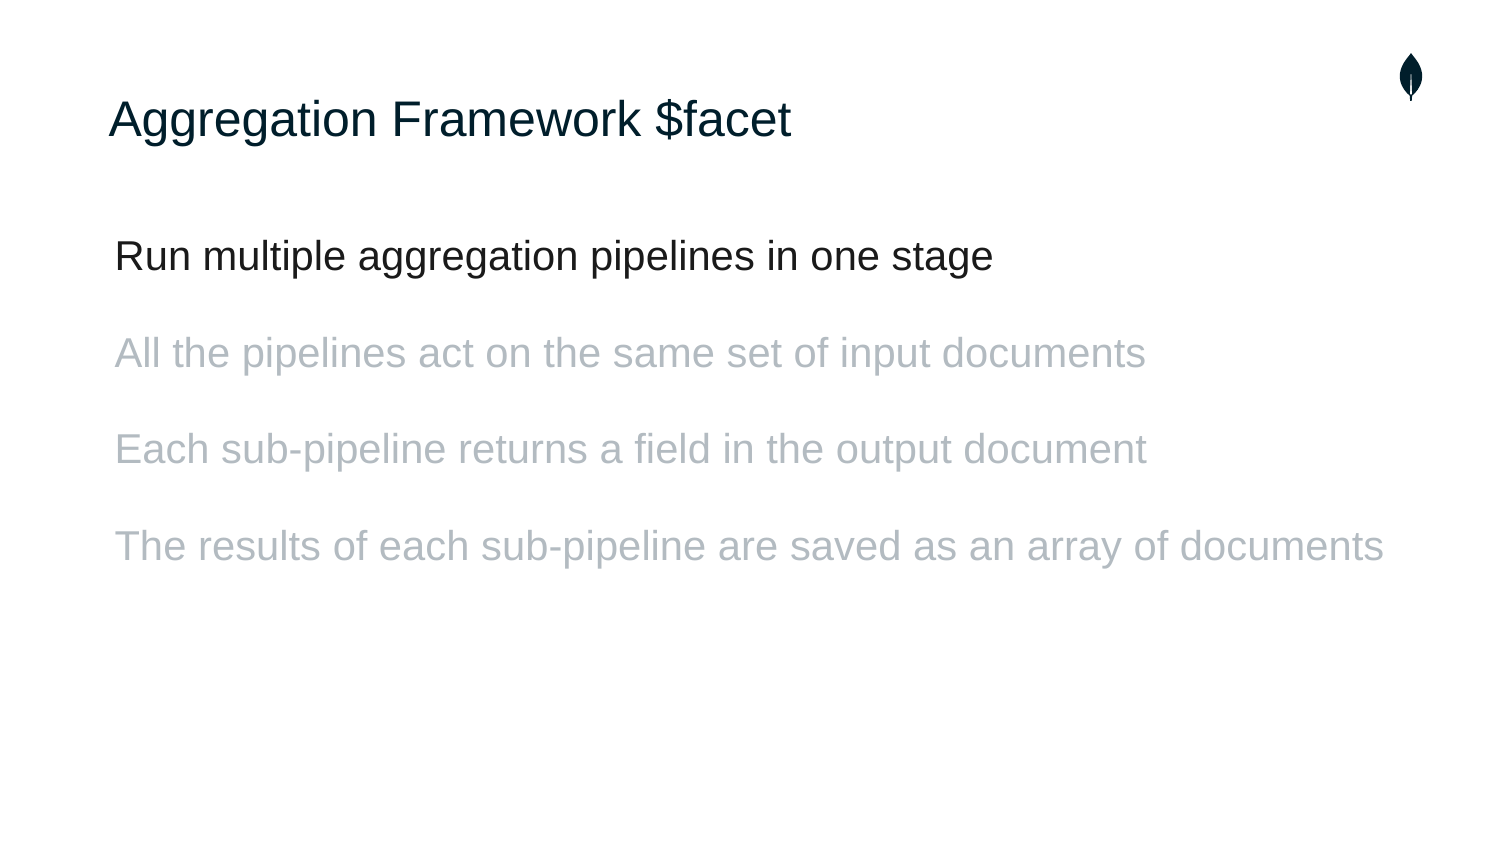

Aggregation Framework $facet
Run multiple aggregation pipelines in one stage
All the pipelines act on the same set of input documents
Each sub-pipeline returns a field in the output document
The results of each sub-pipeline are saved as an array of documents